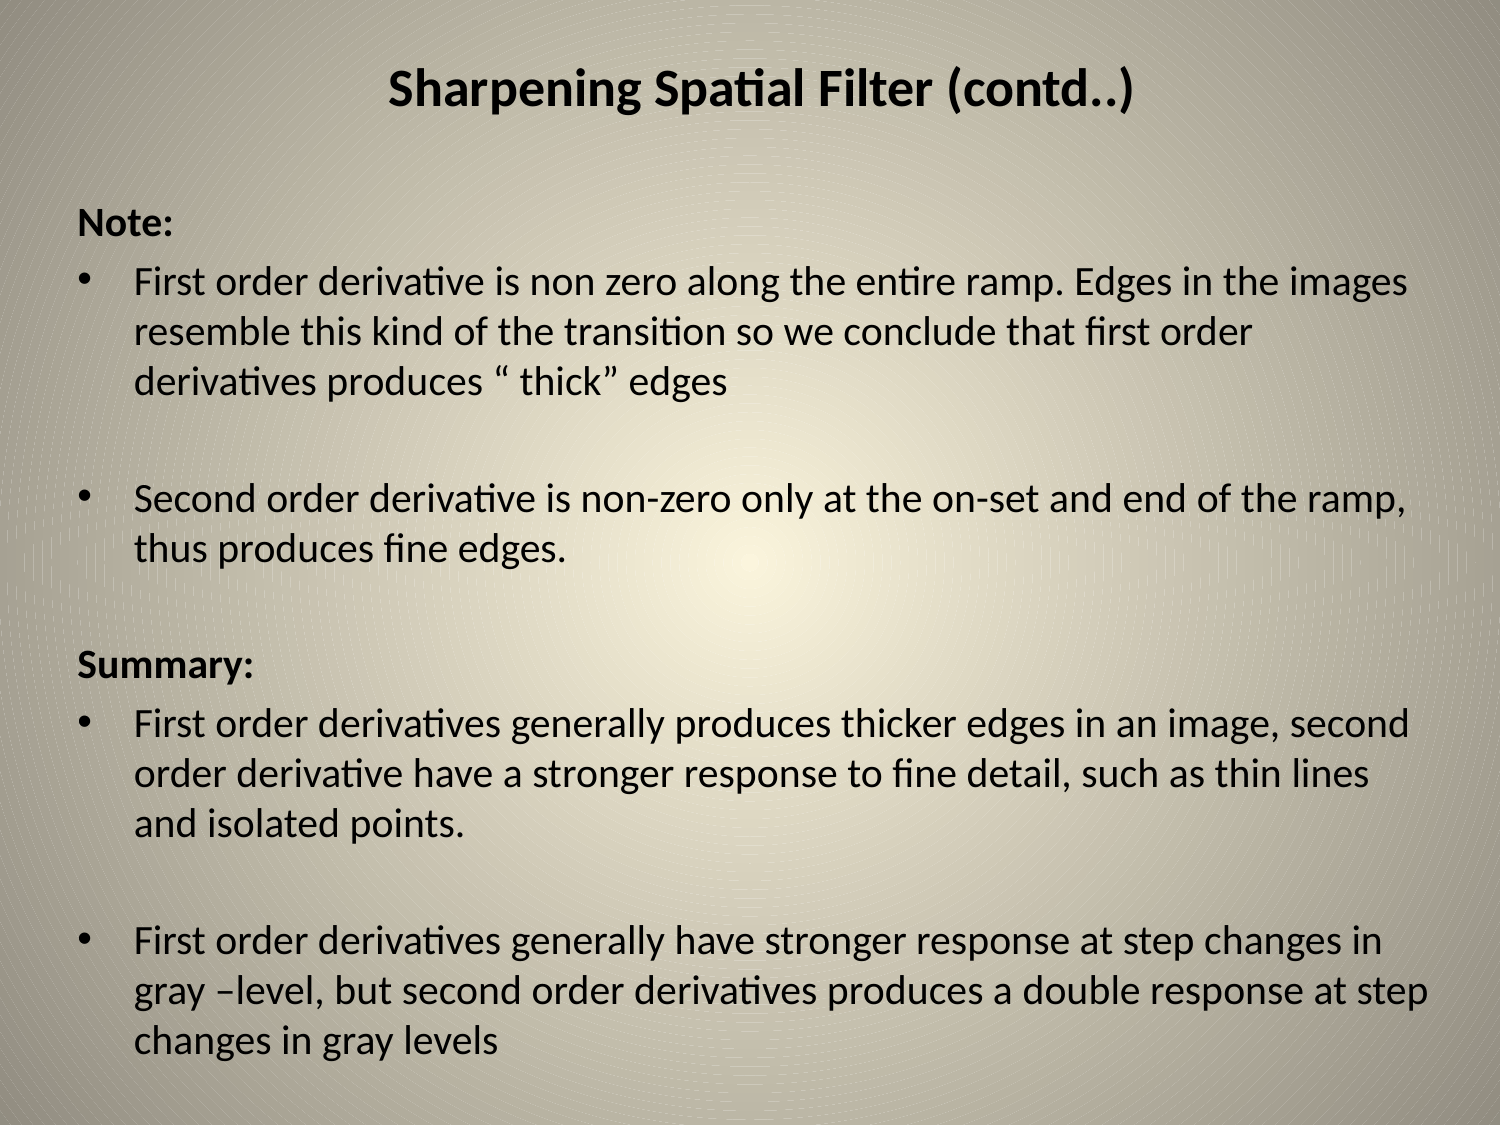

# Sharpening Spatial Filter (contd..)
Note:
First order derivative is non zero along the entire ramp. Edges in the images resemble this kind of the transition so we conclude that first order derivatives produces “ thick” edges

Second order derivative is non-zero only at the on-set and end of the ramp, thus produces fine edges.

Summary:
First order derivatives generally produces thicker edges in an image, second order derivative have a stronger response to fine detail, such as thin lines and isolated points.

First order derivatives generally have stronger response at step changes in gray –level, but second order derivatives produces a double response at step changes in gray levels